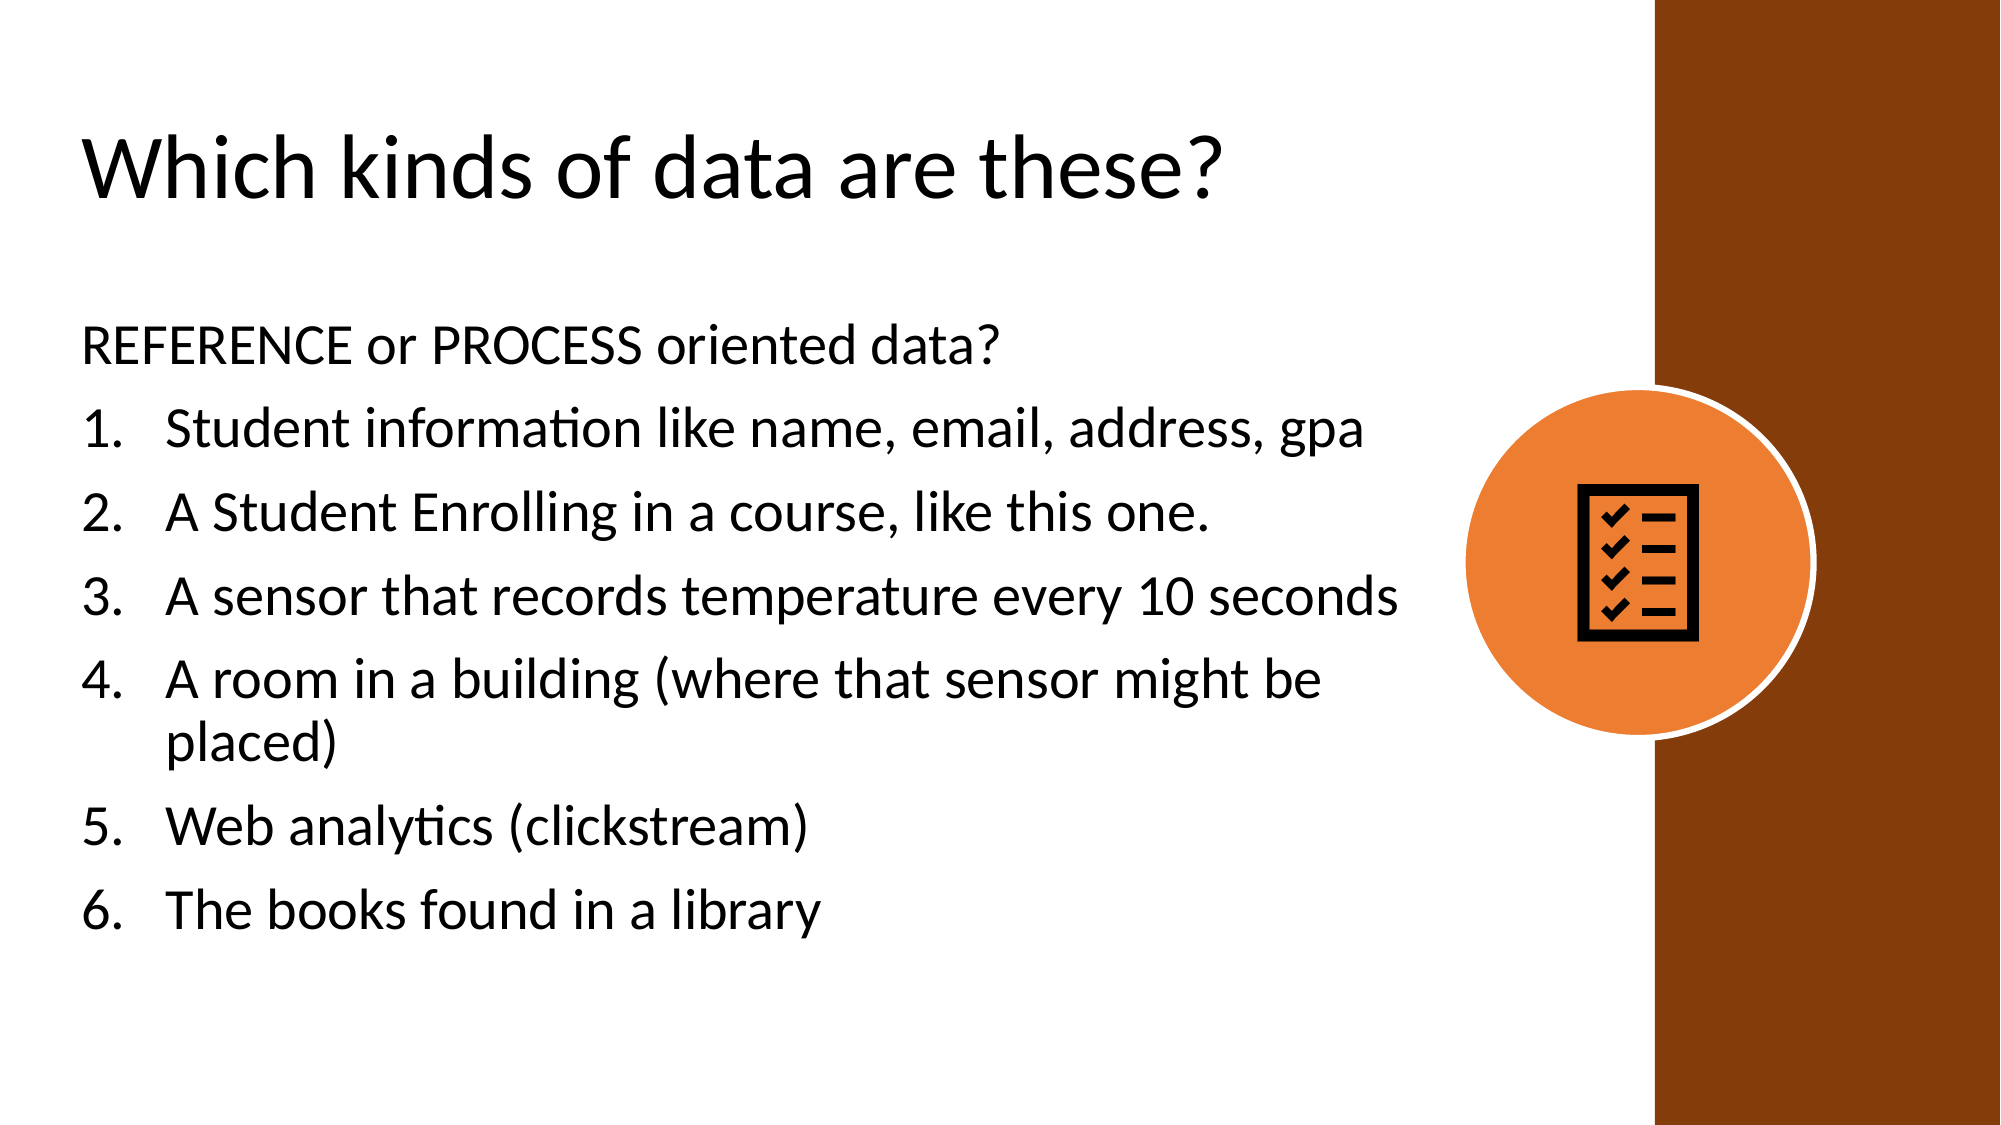

# Which kinds of data are these?
REFERENCE or PROCESS oriented data?
Student information like name, email, address, gpa
A Student Enrolling in a course, like this one.
A sensor that records temperature every 10 seconds
A room in a building (where that sensor might be placed)
Web analytics (clickstream)
The books found in a library